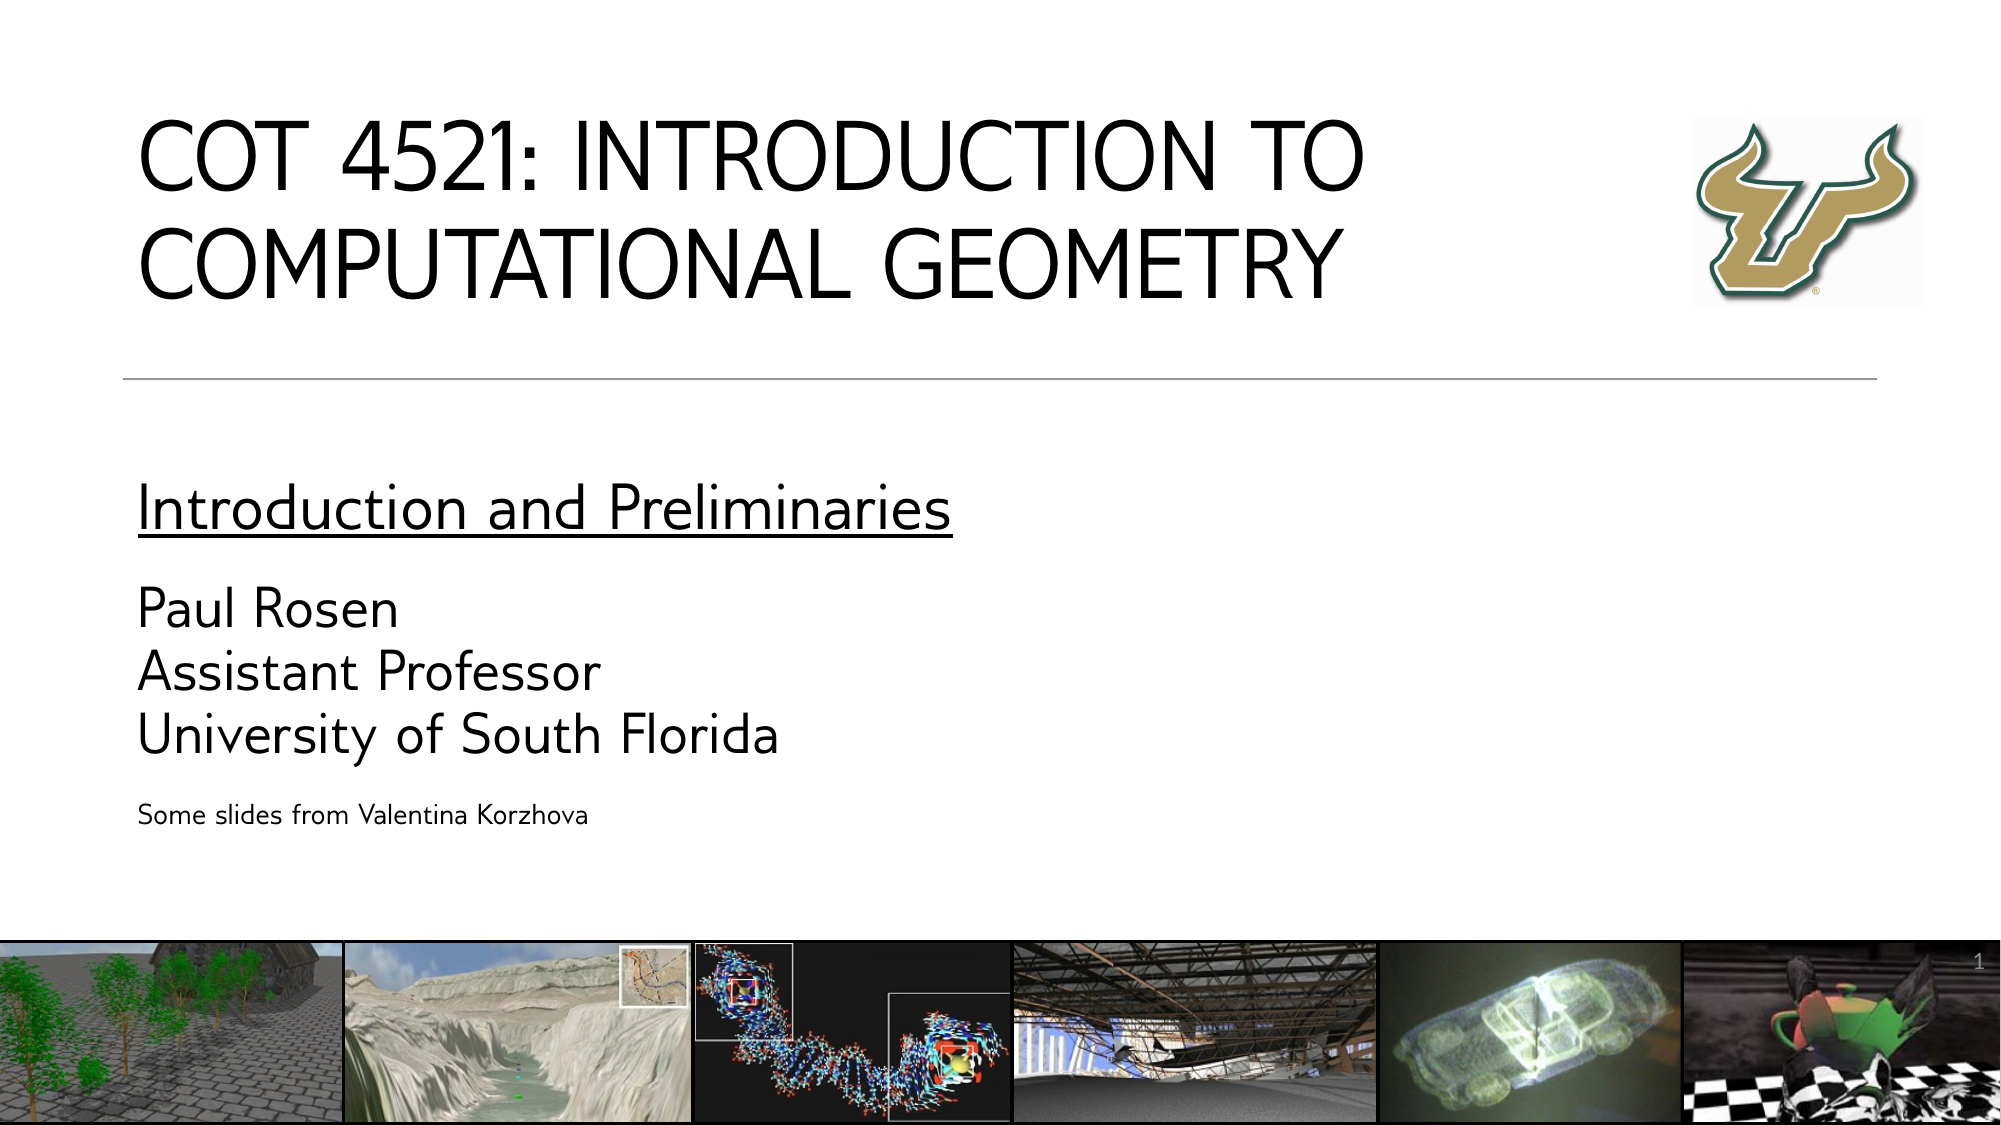

# COT 4521: Introduction to Computational Geometry
Introduction and Preliminaries
1